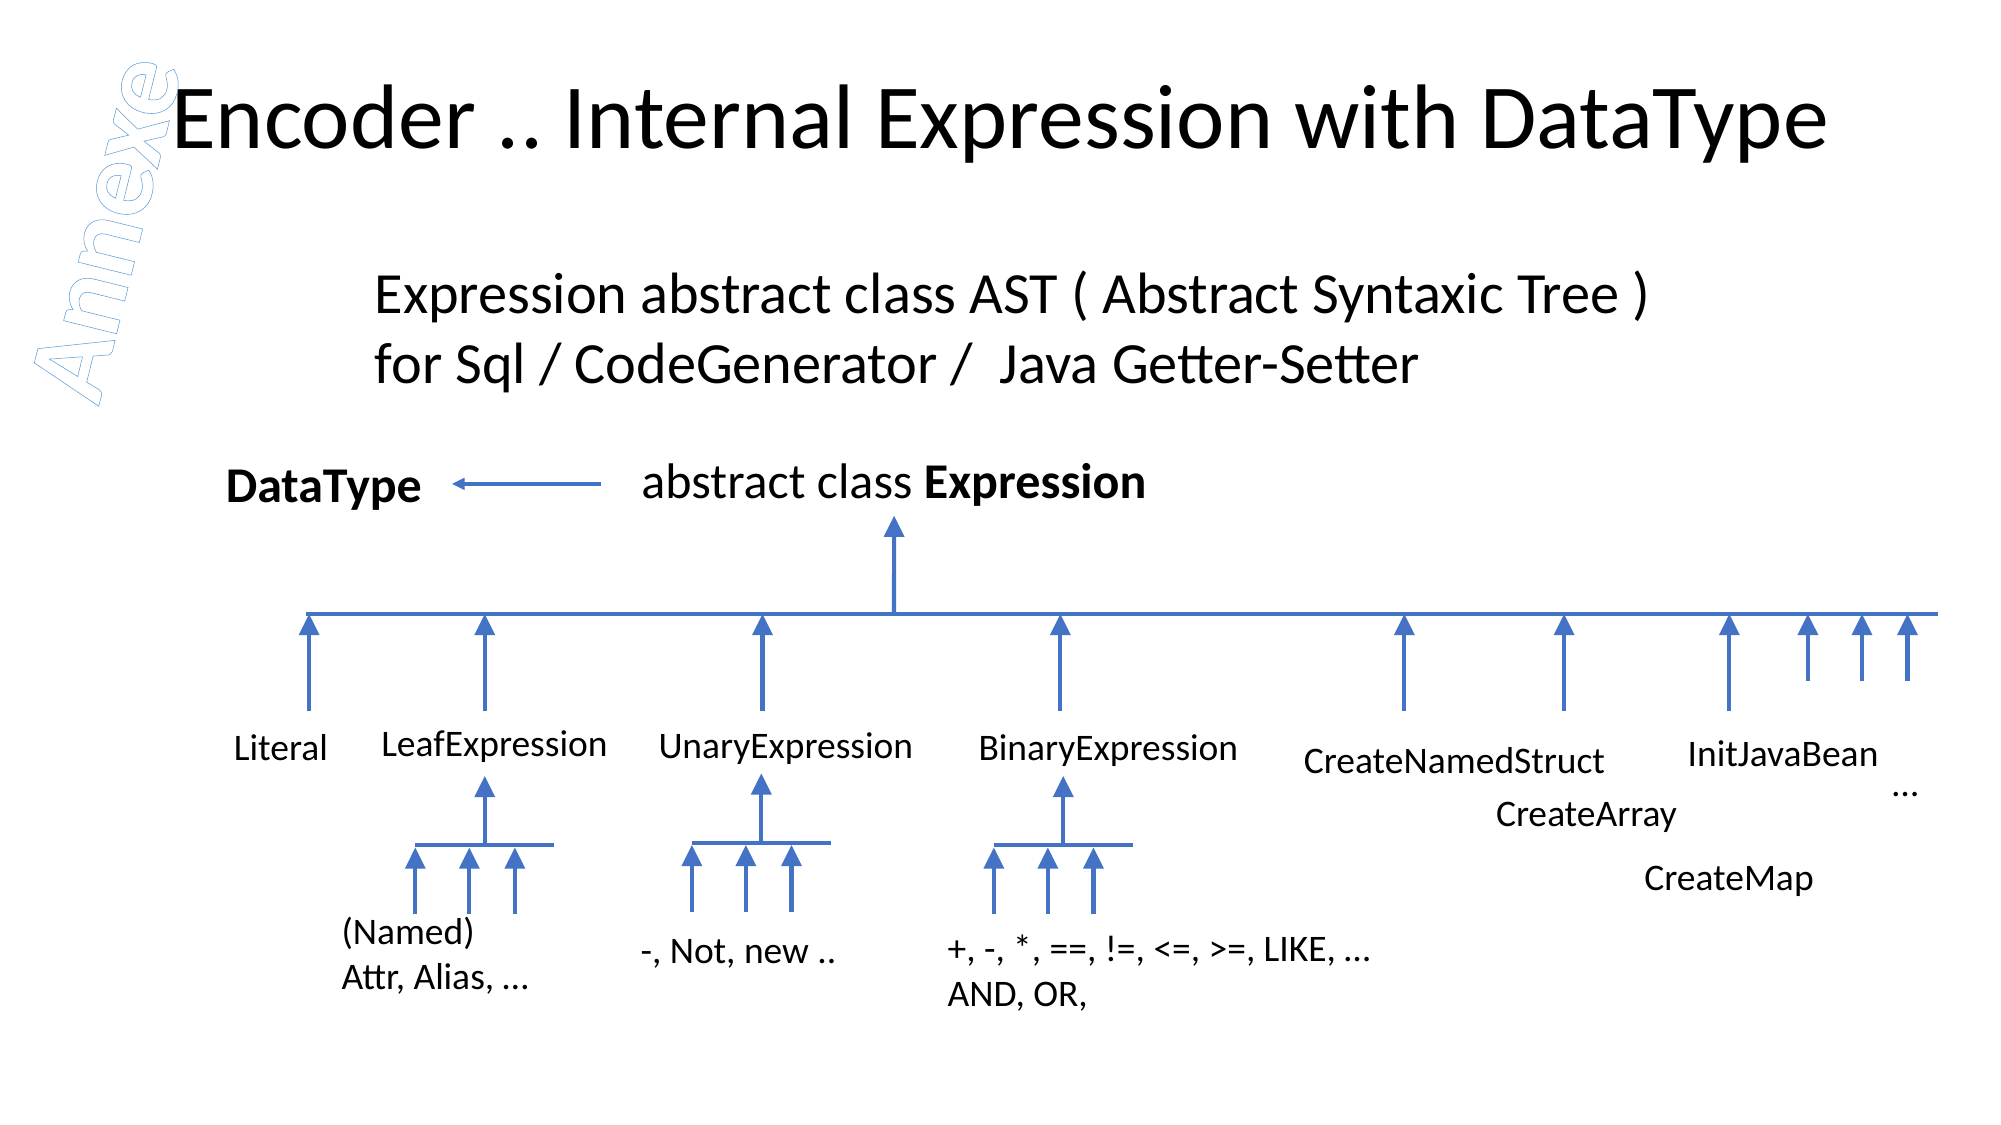

# Encoder .. Internal Expression with DataType
Annexe
Expression abstract class AST ( Abstract Syntaxic Tree )
for Sql / CodeGenerator /  Java Getter-Setter
abstract class Expression
DataType
LeafExpression
UnaryExpression
Literal
BinaryExpression
InitJavaBean
CreateNamedStruct
…
CreateArray
CreateMap
(Named)
Attr, Alias, …
+, -, *, ==, !=, <=, >=, LIKE, …
AND, OR,
-, Not, new ..